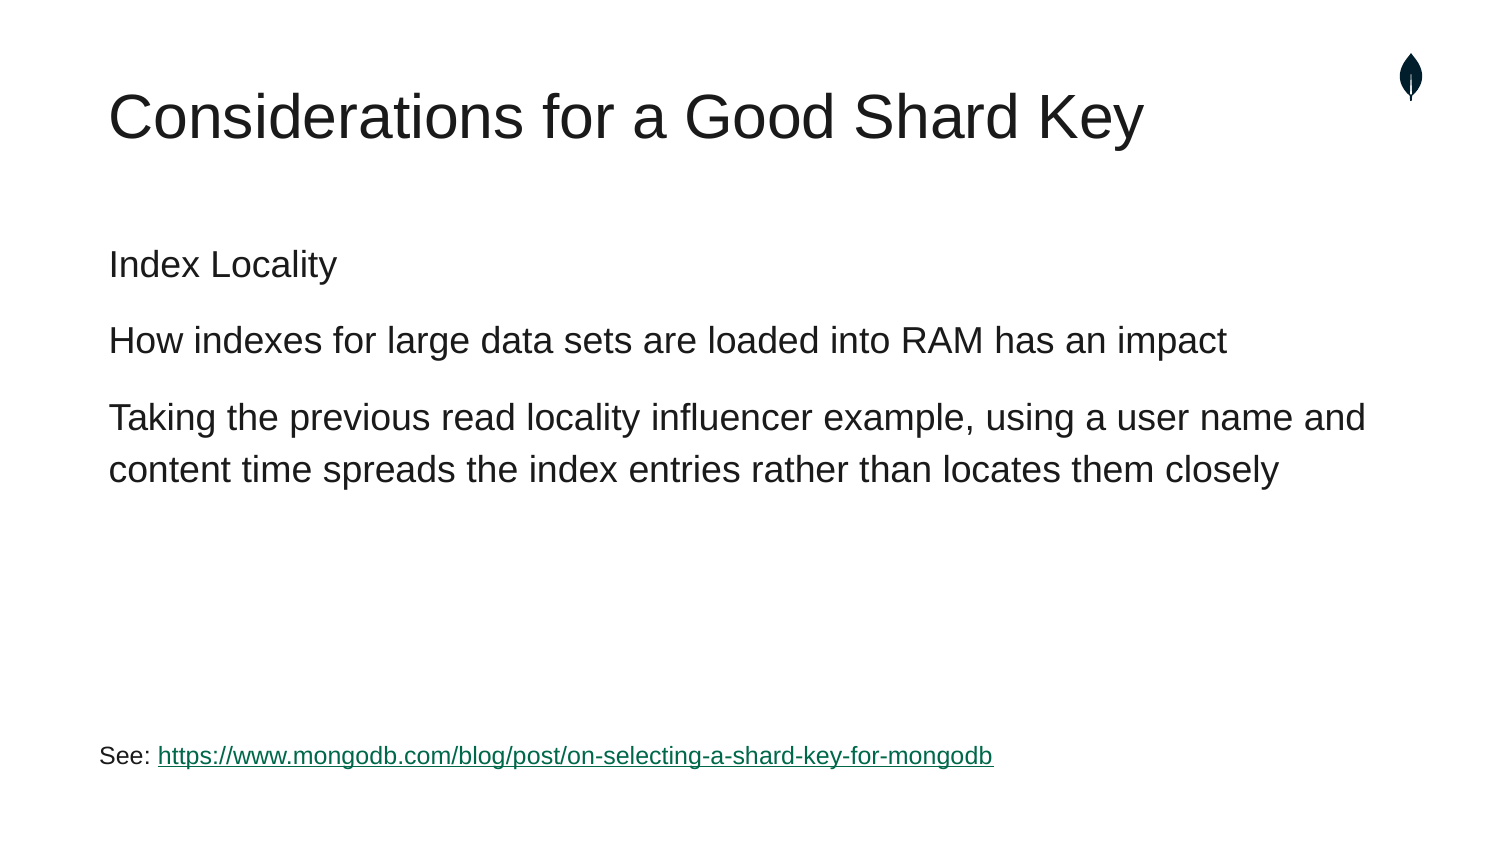

Considerations for a Good Shard Key

Index Locality
How indexes for large data sets are loaded into RAM has an impact
Taking the previous read locality influencer example, using a user name and content time spreads the index entries rather than locates them closely
See: https://www.mongodb.com/blog/post/on-selecting-a-shard-key-for-mongodb